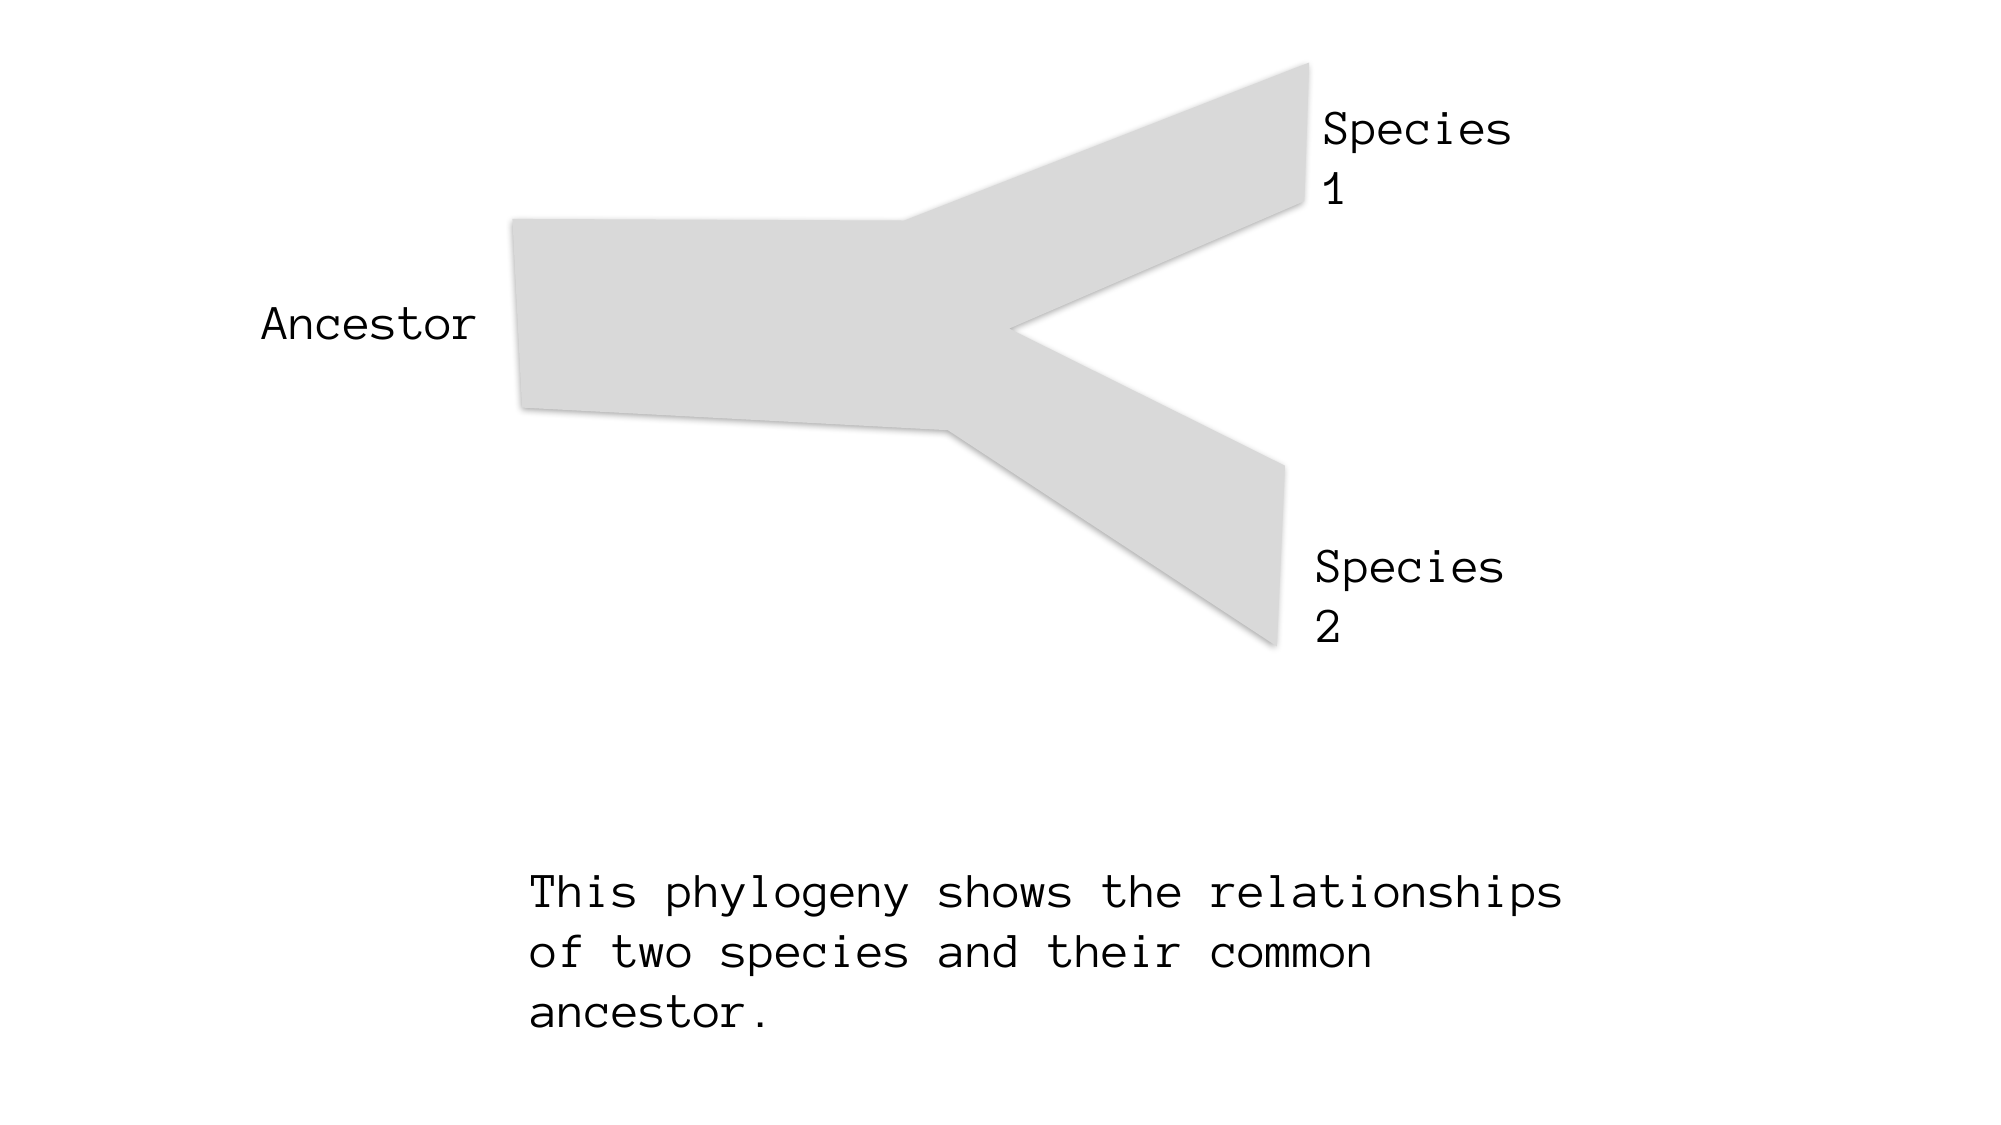

Species 1
Ancestor
Species 2
This phylogeny shows the relationships of two species and their common ancestor.